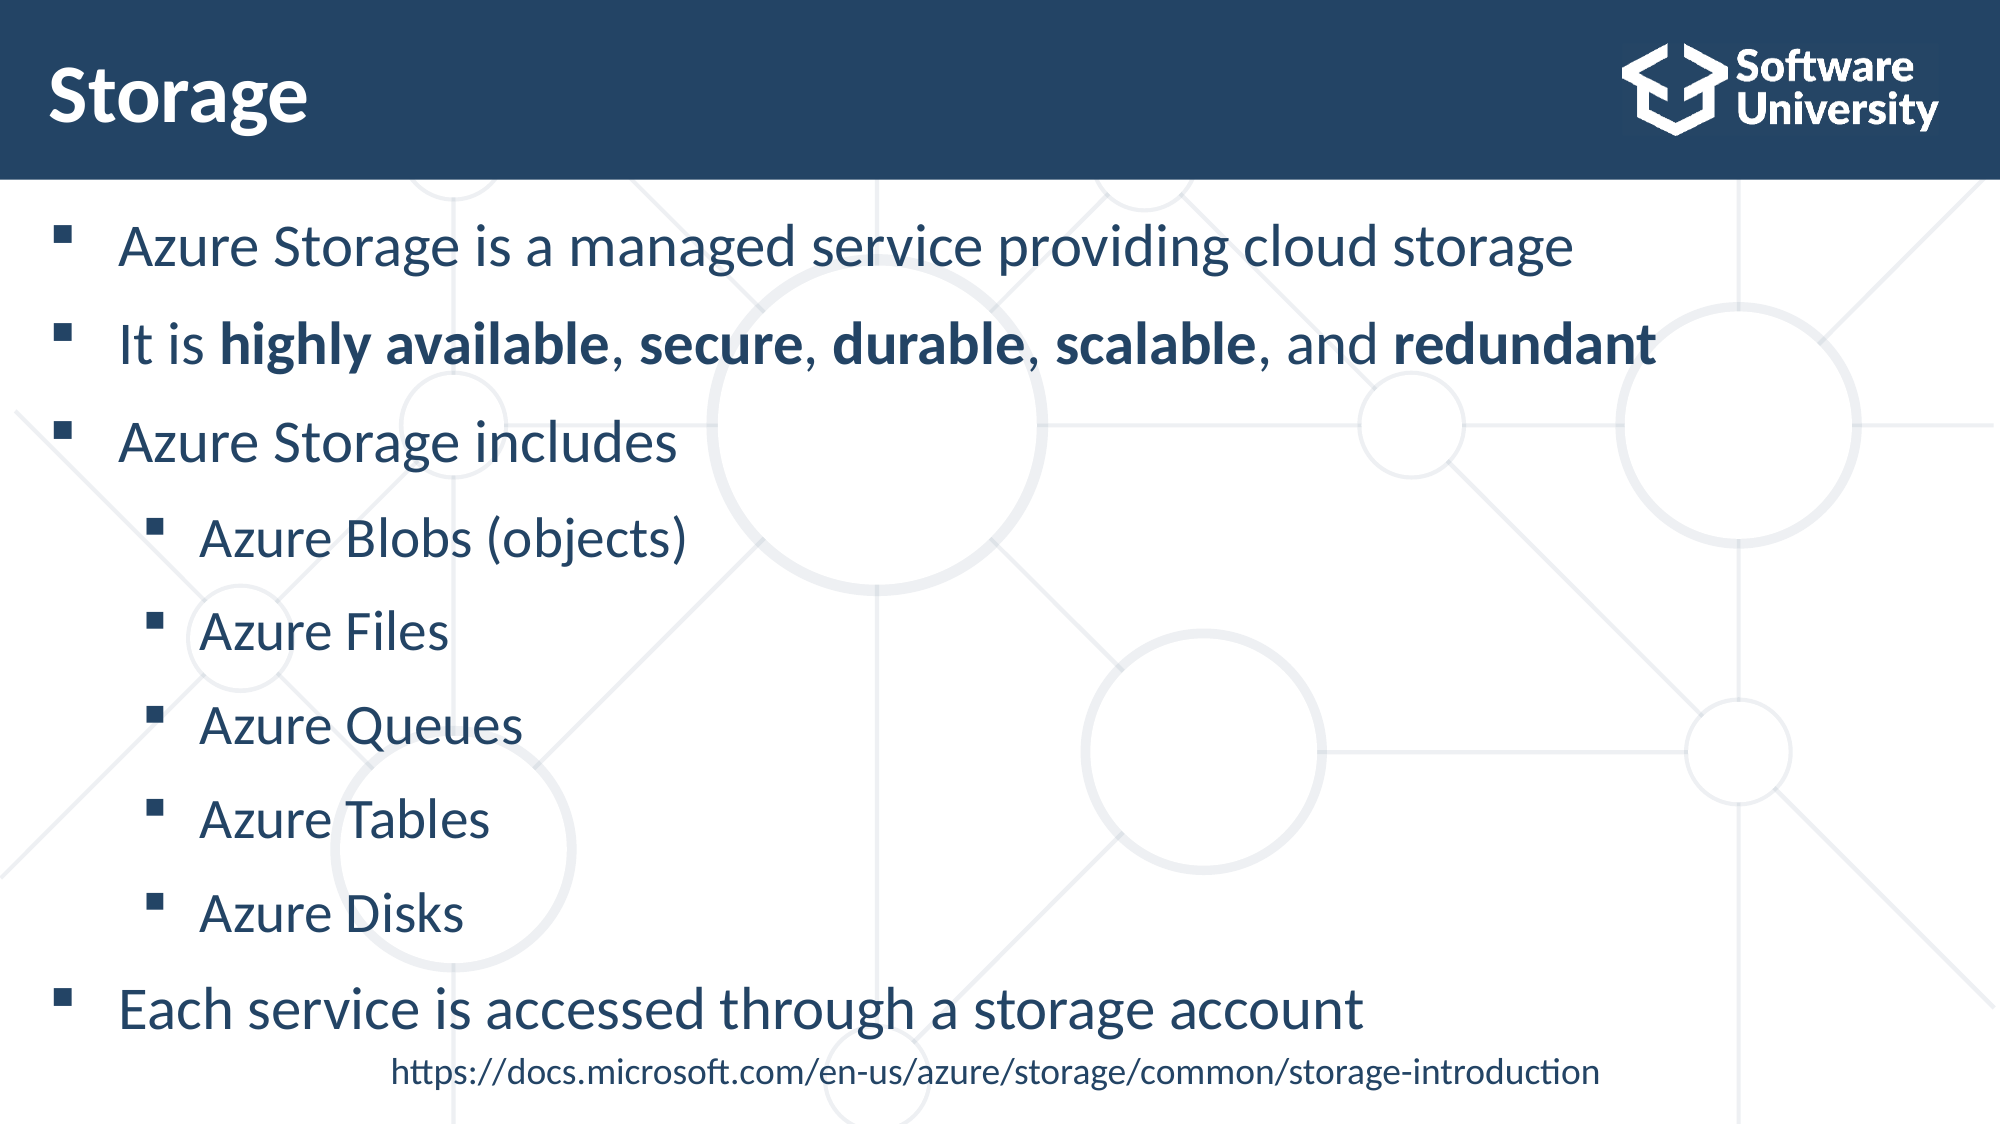

# Storage
Azure Storage is a managed service providing cloud storage
It is highly available, secure, durable, scalable, and redundant
Azure Storage includes
Azure Blobs (objects)
Azure Files
Azure Queues
Azure Tables
Azure Disks
Each service is accessed through a storage account
https://docs.microsoft.com/en-us/azure/storage/common/storage-introduction